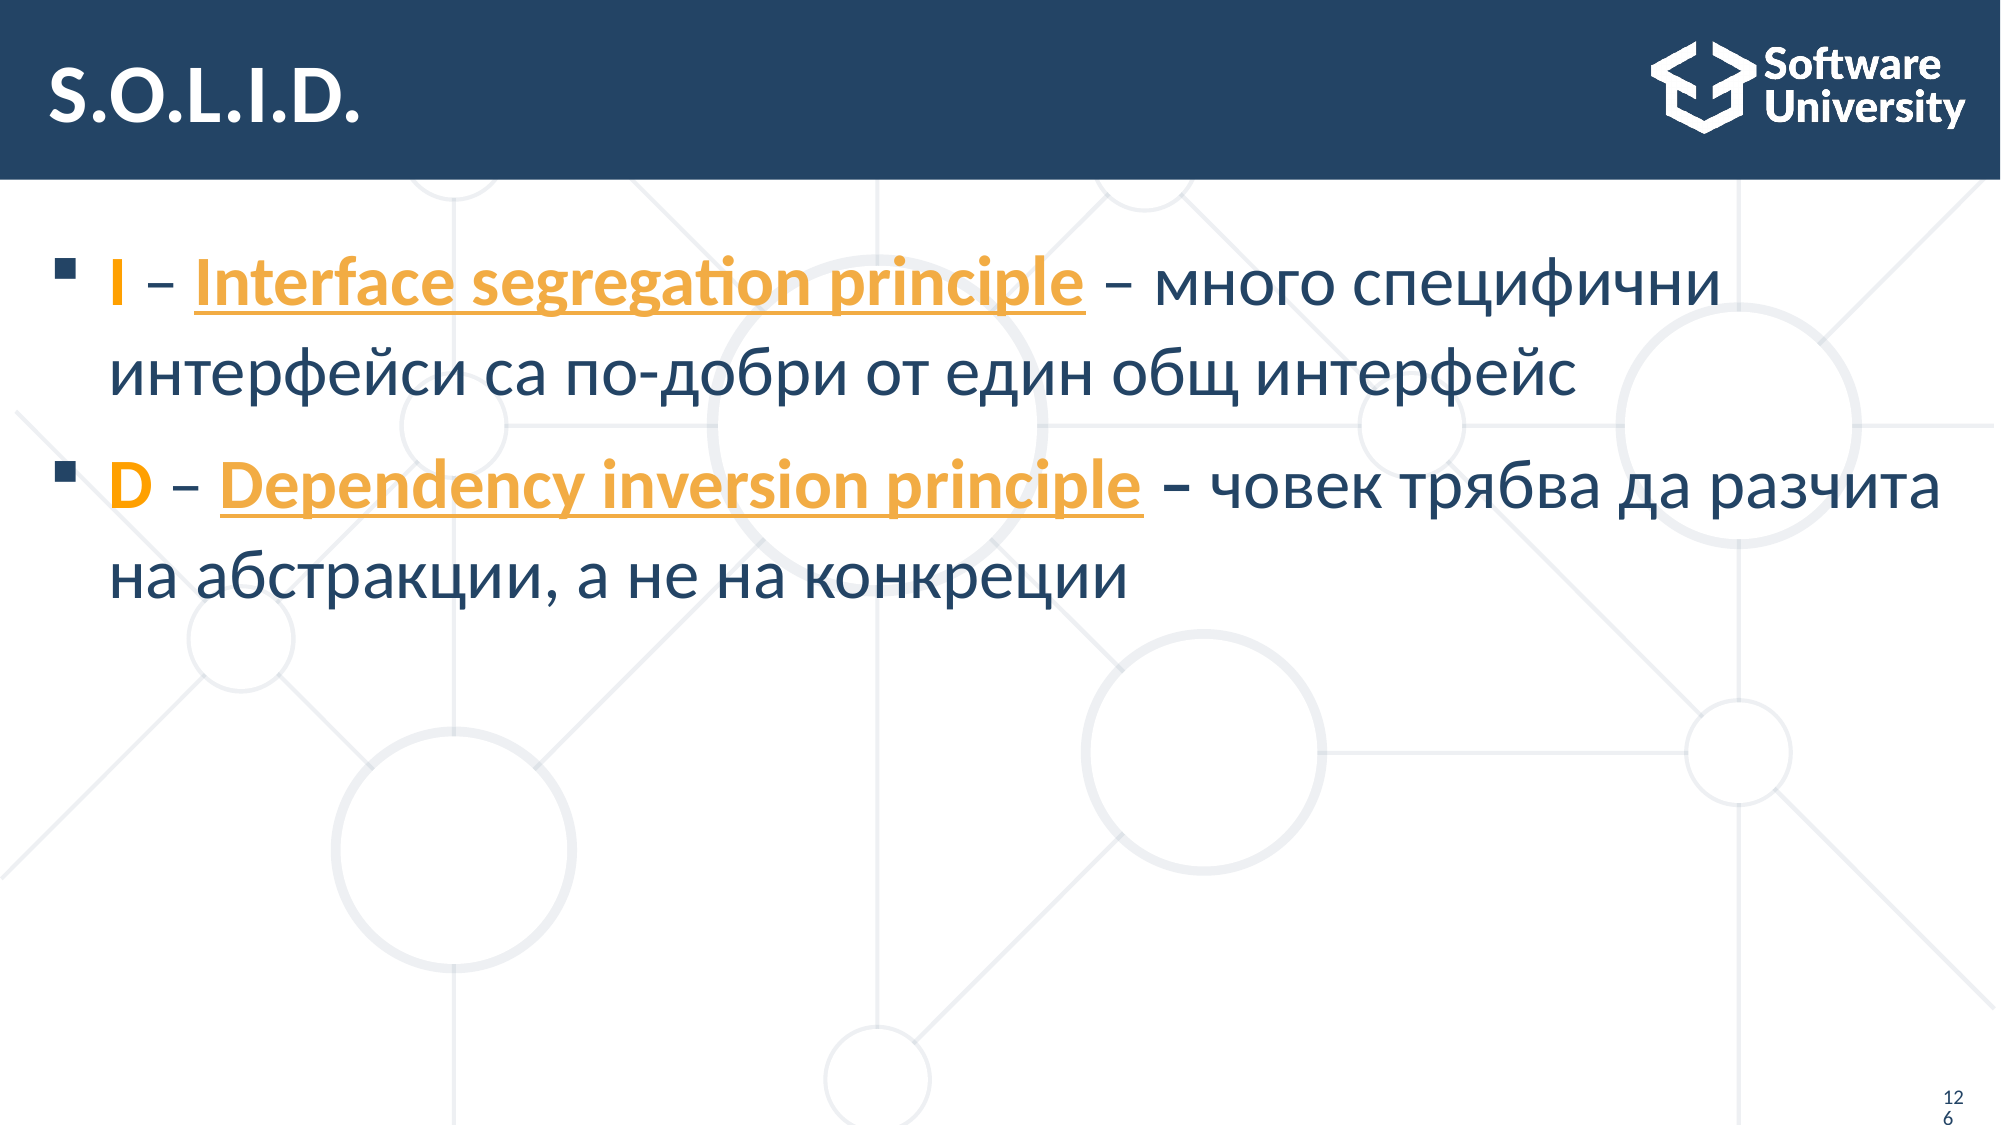

# S.O.L.I.D.
I – Interface segregation principle – много специфични интерфейси са по-добри от един общ интерфейс
D – Dependency inversion principle – човек трябва да разчита на абстракции, а не на конкреции
126